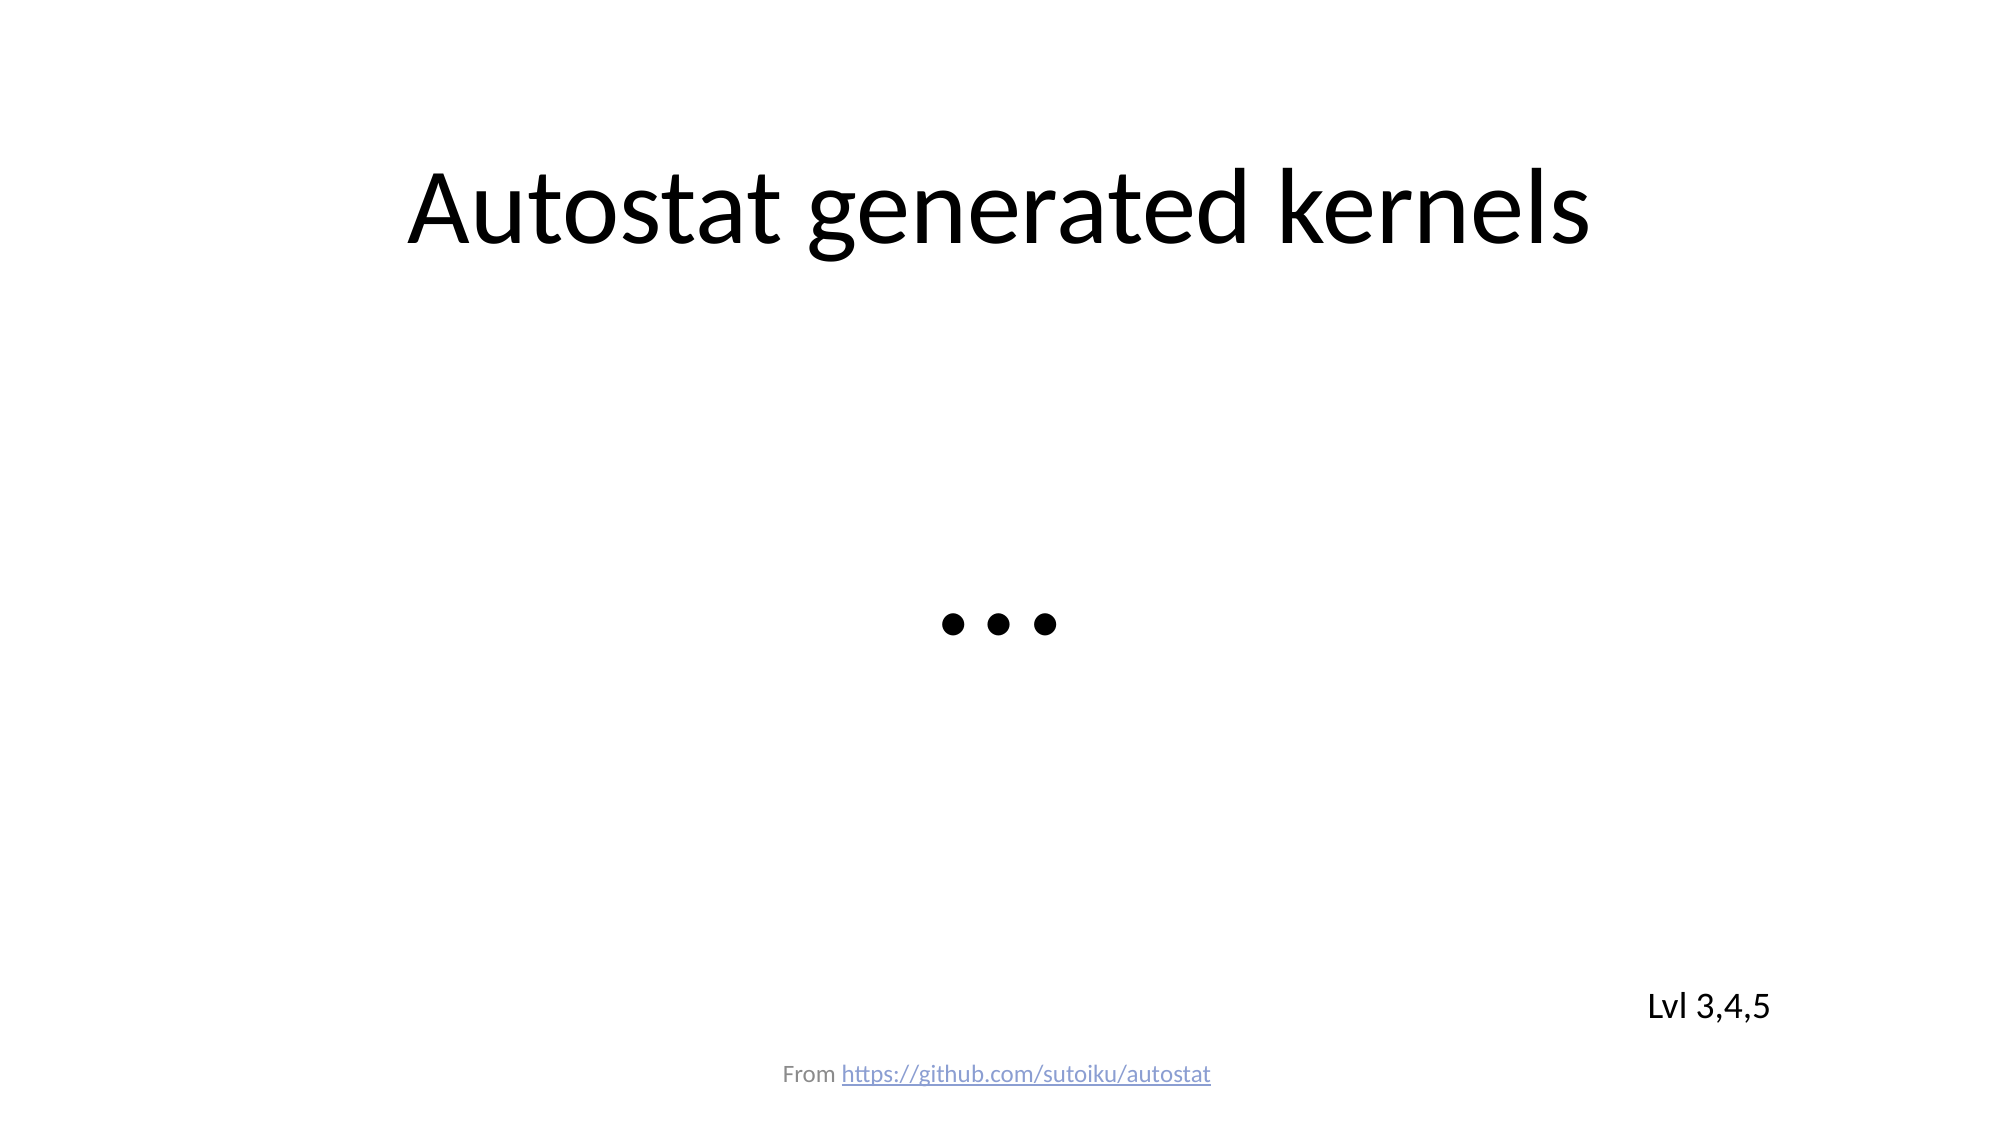

# Autostat generated kernels
…
Lvl 3,4,5
From https://github.com/sutoiku/autostat